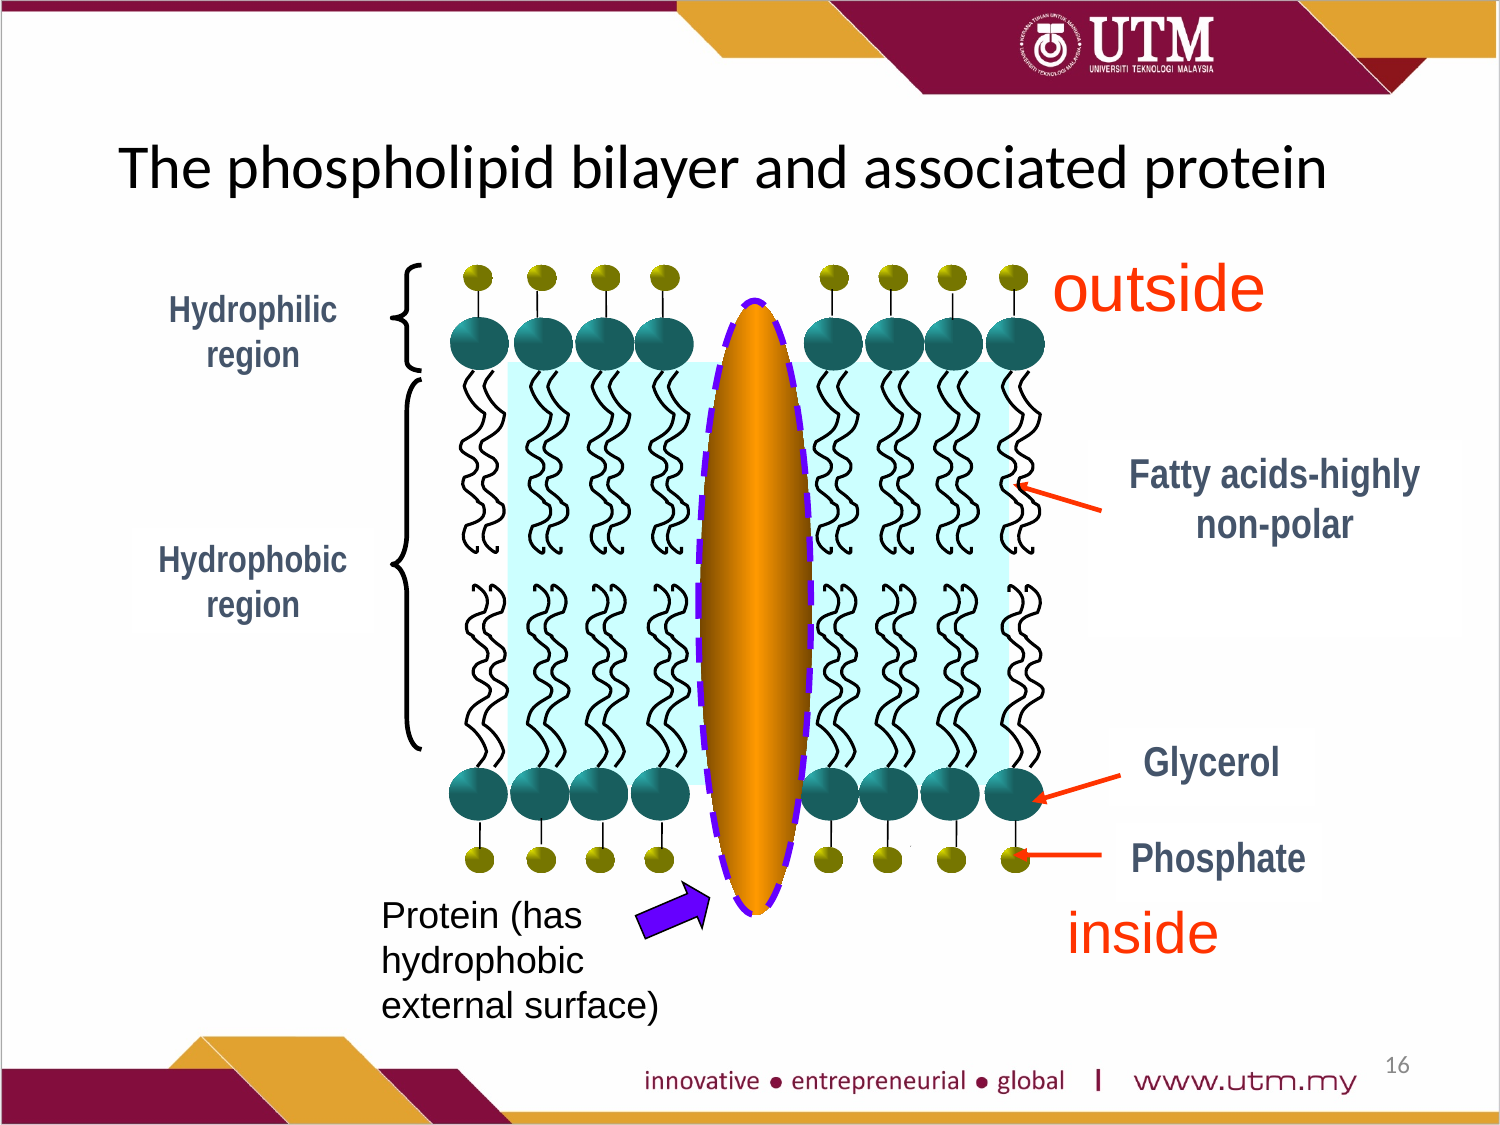

# The phospholipid bilayer and associated protein
outside

Hydrophilic region

Fatty acids-highly non-polar

Hydrophobic
region
Glycerol

Phosphate

Protein (has hydrophobic external surface)
inside
16